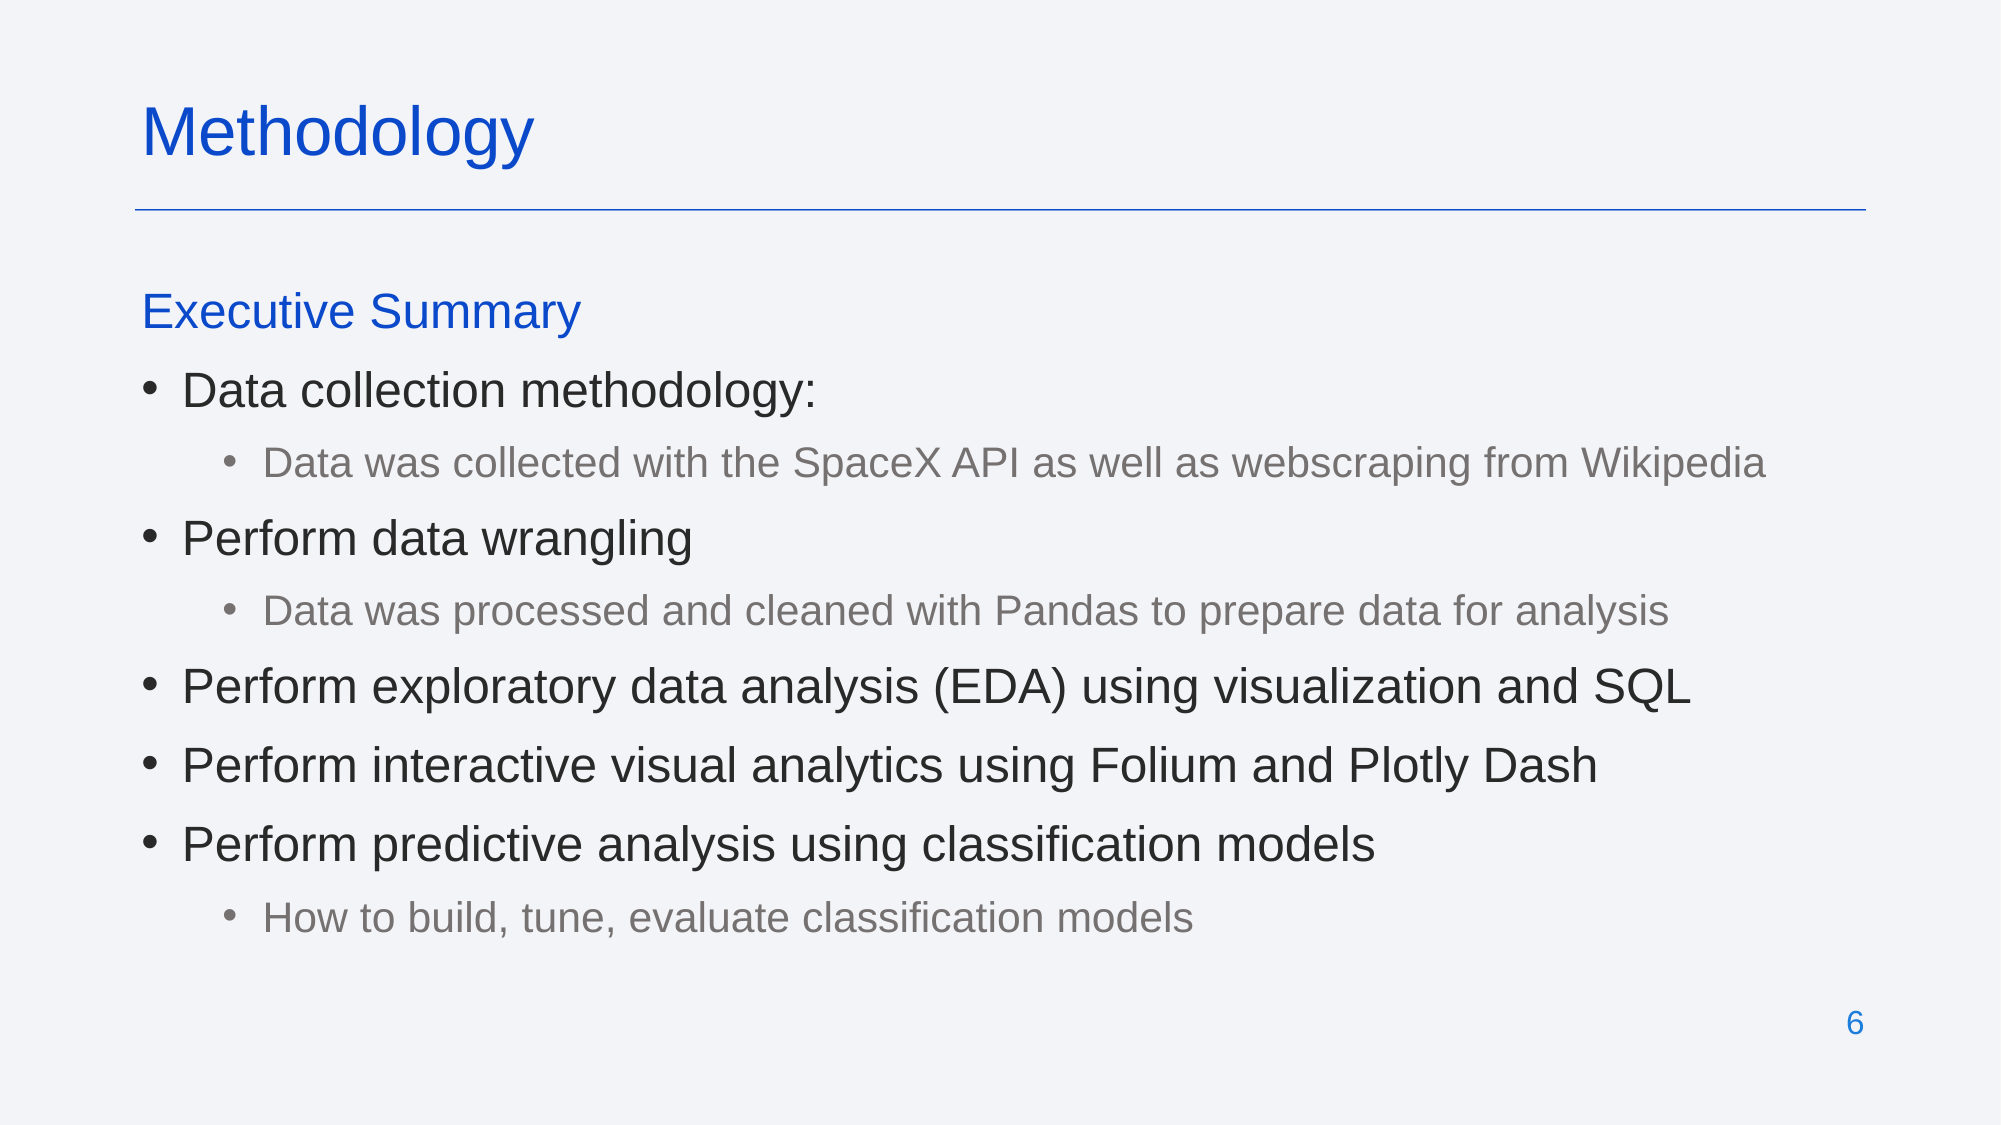

Methodology
Executive Summary
Data collection methodology:
Data was collected with the SpaceX API as well as webscraping from Wikipedia
Perform data wrangling
Data was processed and cleaned with Pandas to prepare data for analysis
Perform exploratory data analysis (EDA) using visualization and SQL
Perform interactive visual analytics using Folium and Plotly Dash
Perform predictive analysis using classification models
How to build, tune, evaluate classification models

6